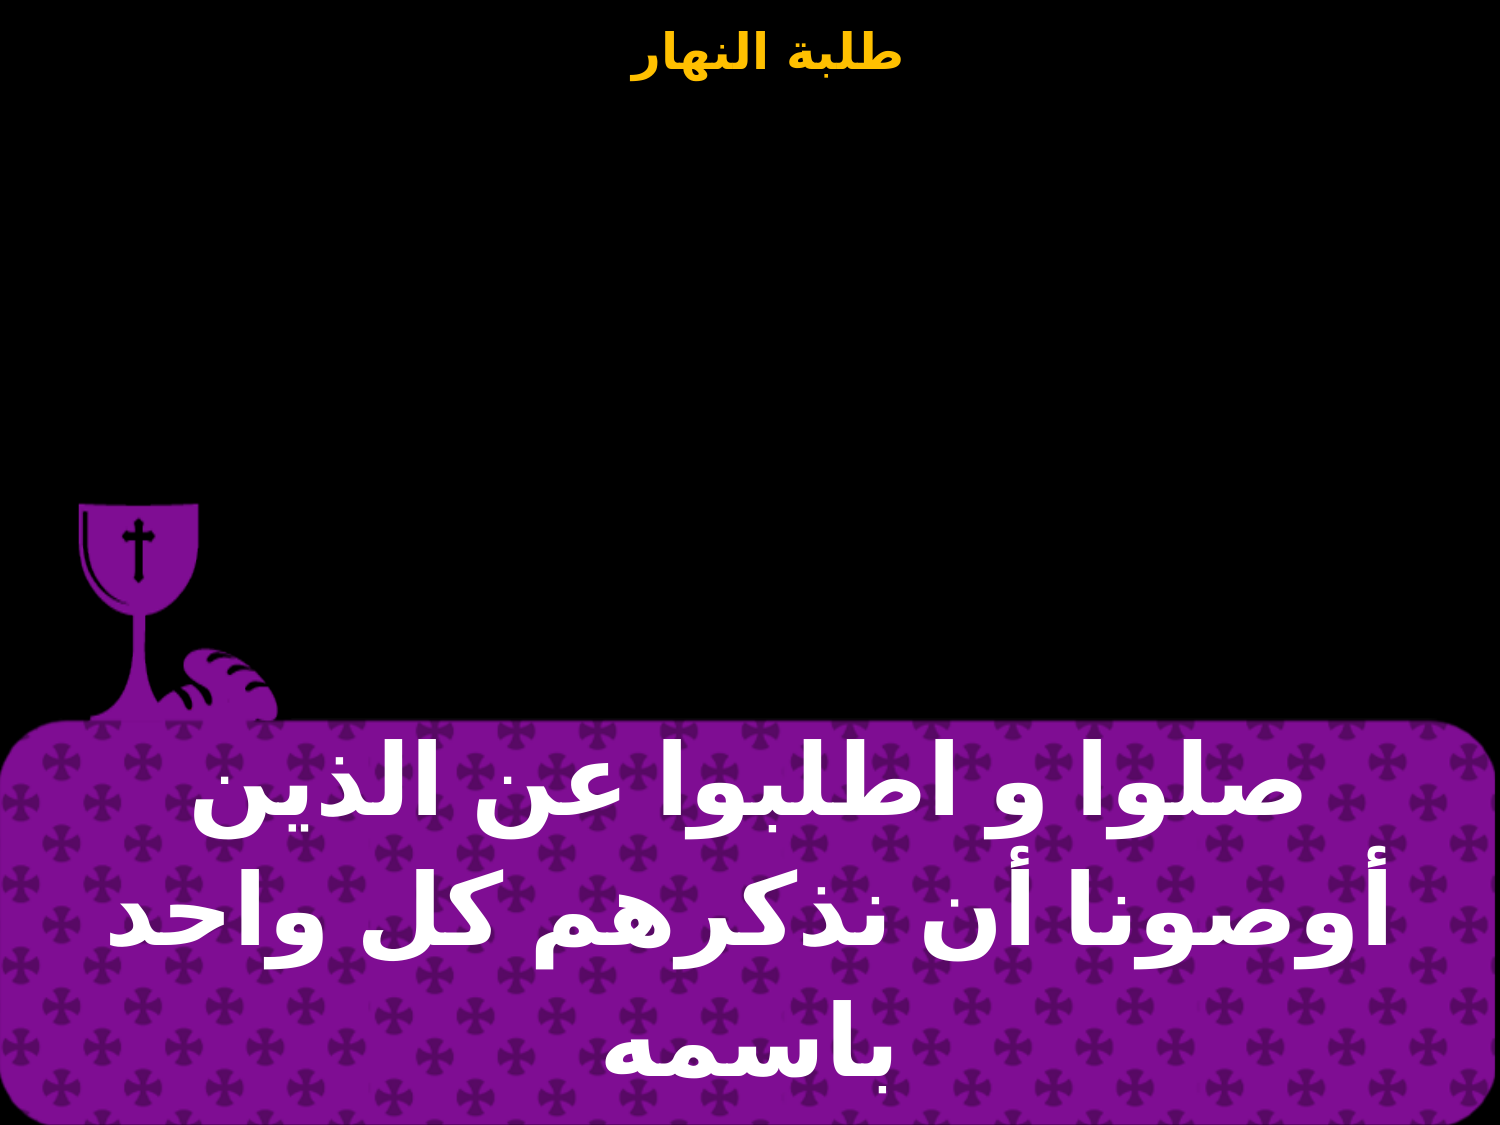

| صلوا و اطلبوا عن الذين أوصونا أن نذكرهم كل واحد باسمه |
| --- |
#